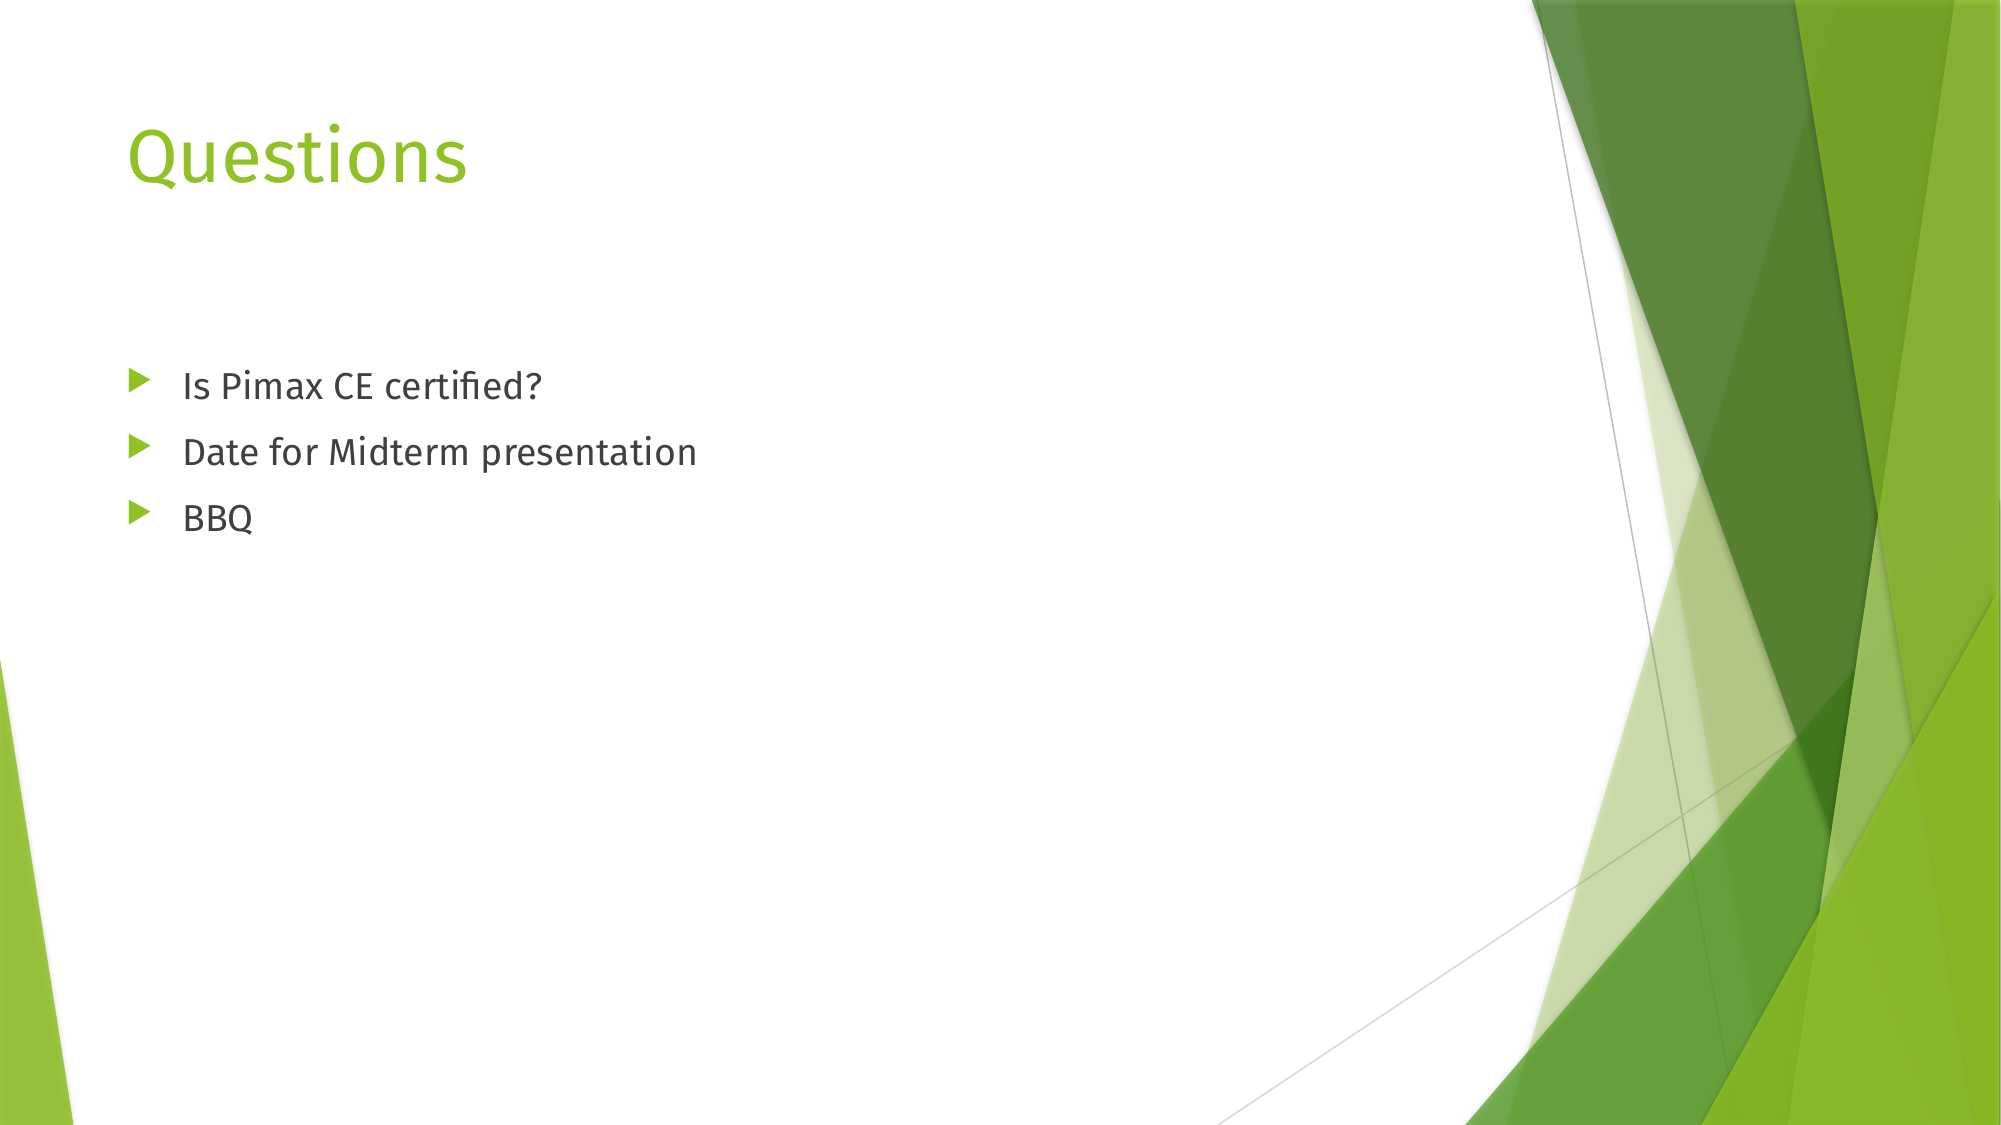

# Questions
Is Pimax CE certified?
Date for Midterm presentation
BBQ